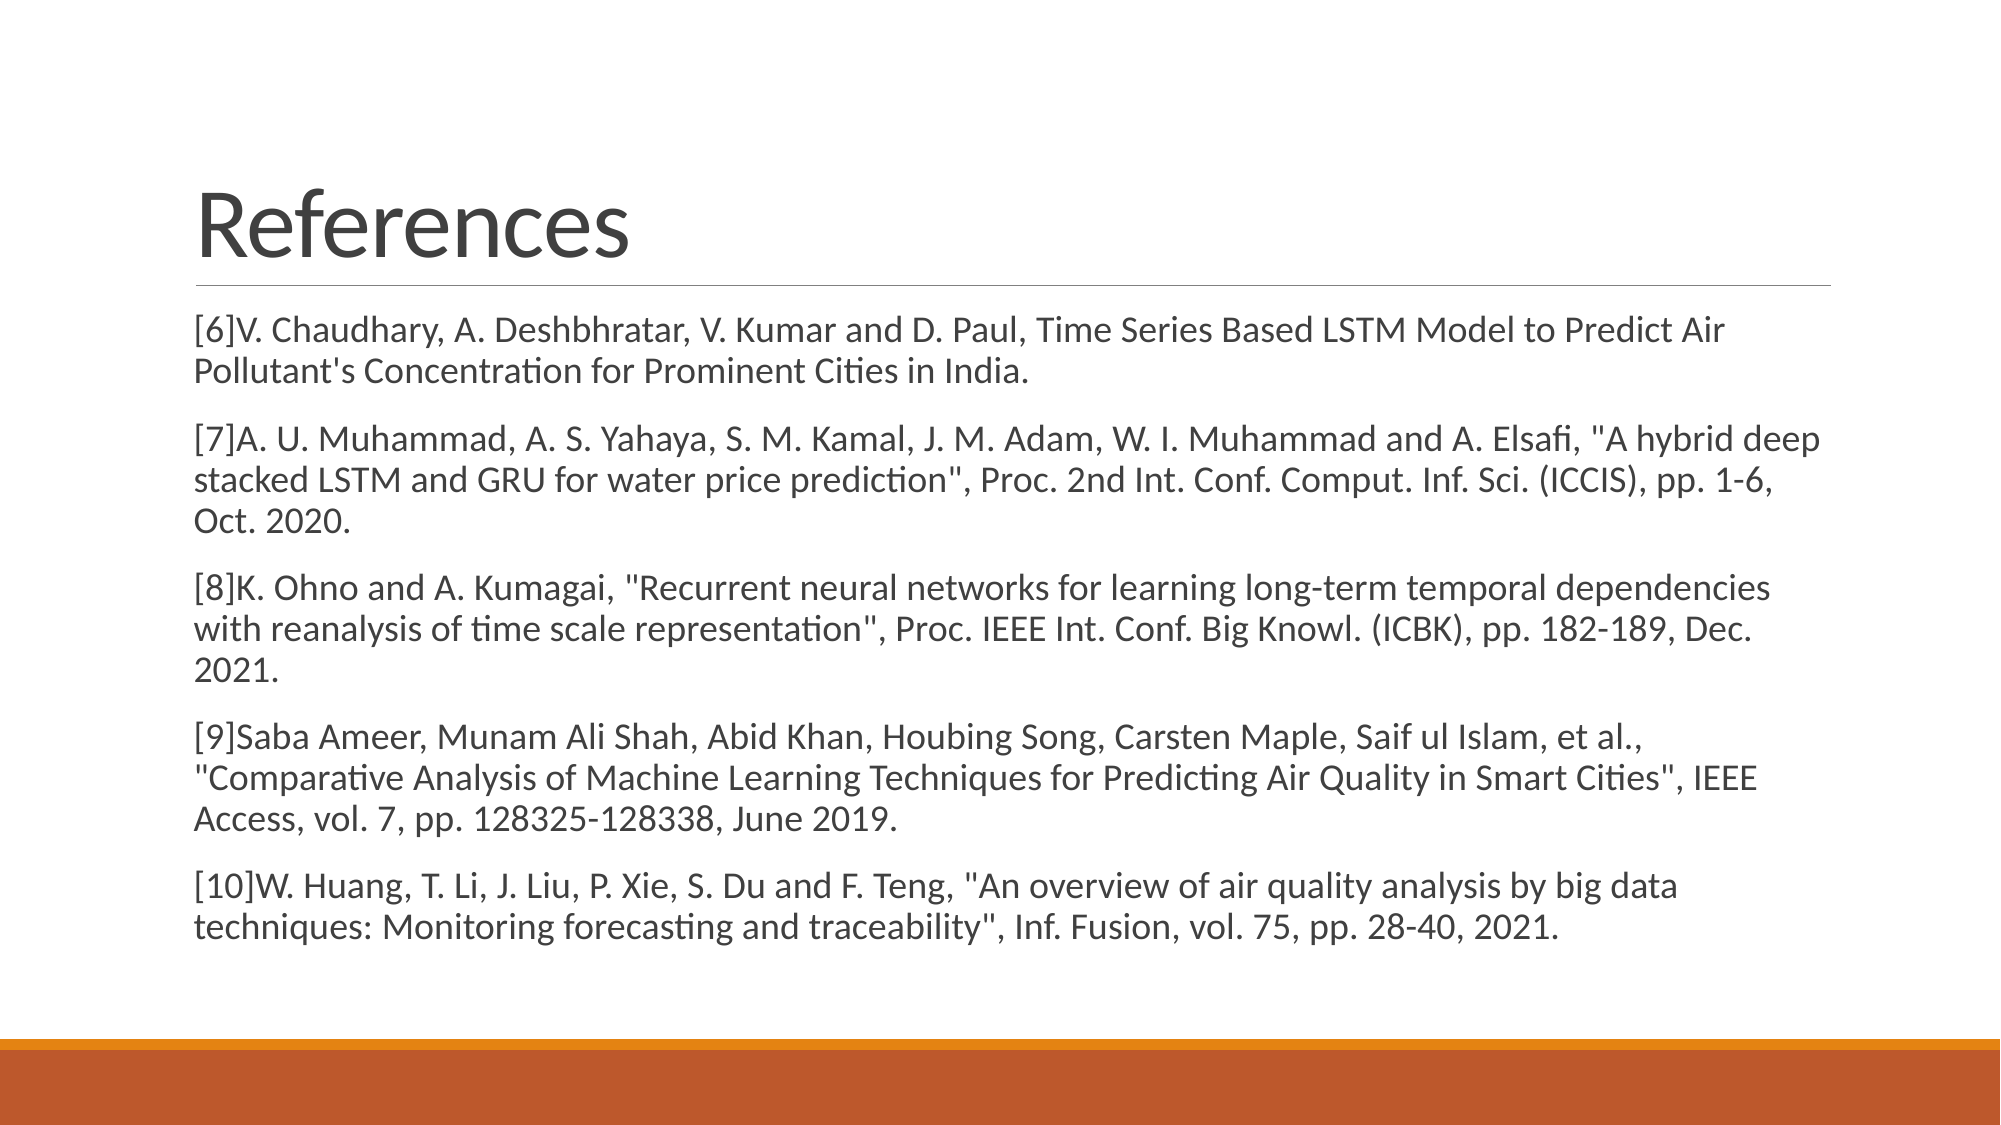

# References
[6]V. Chaudhary, A. Deshbhratar, V. Kumar and D. Paul, Time Series Based LSTM Model to Predict Air Pollutant's Concentration for Prominent Cities in India.
[7]A. U. Muhammad, A. S. Yahaya, S. M. Kamal, J. M. Adam, W. I. Muhammad and A. Elsafi, "A hybrid deep stacked LSTM and GRU for water price prediction", Proc. 2nd Int. Conf. Comput. Inf. Sci. (ICCIS), pp. 1-6, Oct. 2020.
[8]K. Ohno and A. Kumagai, "Recurrent neural networks for learning long-term temporal dependencies with reanalysis of time scale representation", Proc. IEEE Int. Conf. Big Knowl. (ICBK), pp. 182-189, Dec. 2021.
[9]Saba Ameer, Munam Ali Shah, Abid Khan, Houbing Song, Carsten Maple, Saif ul Islam, et al., "Comparative Analysis of Machine Learning Techniques for Predicting Air Quality in Smart Cities", IEEE Access, vol. 7, pp. 128325-128338, June 2019.
[10]W. Huang, T. Li, J. Liu, P. Xie, S. Du and F. Teng, "An overview of air quality analysis by big data techniques: Monitoring forecasting and traceability", Inf. Fusion, vol. 75, pp. 28-40, 2021.